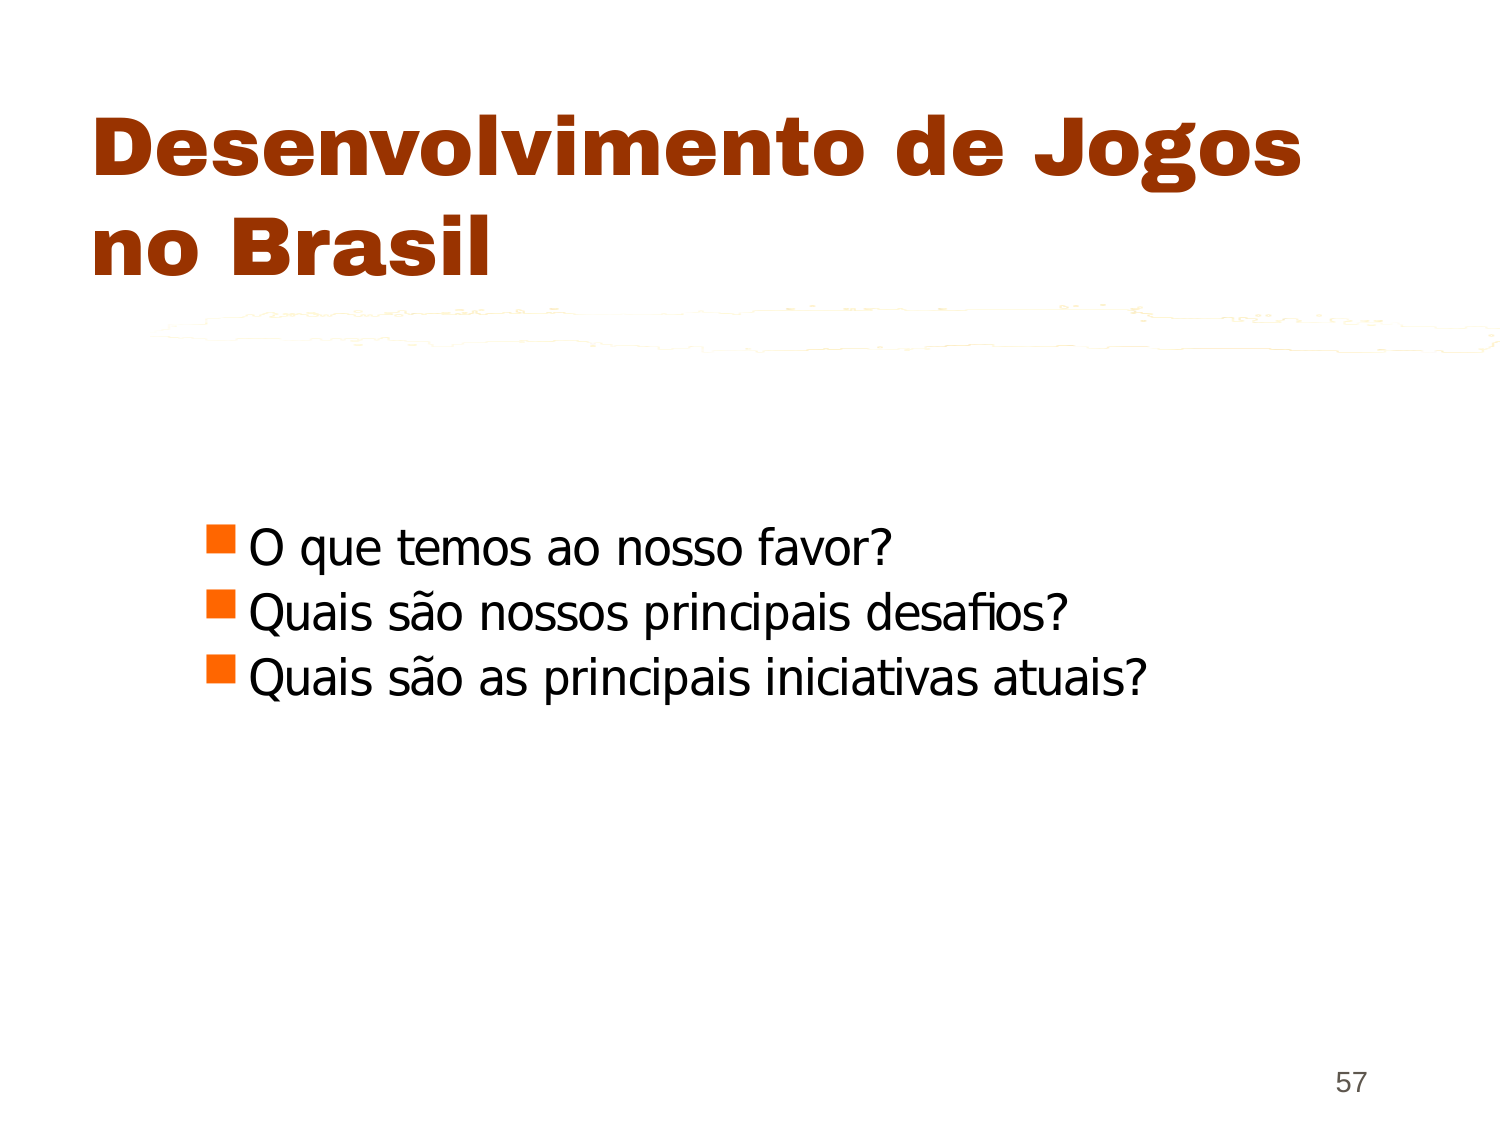

# Desenvolvimento de Jogos no Brasil
O que temos ao nosso favor?
Quais são nossos principais desafios?
Quais são as principais iniciativas atuais?

57